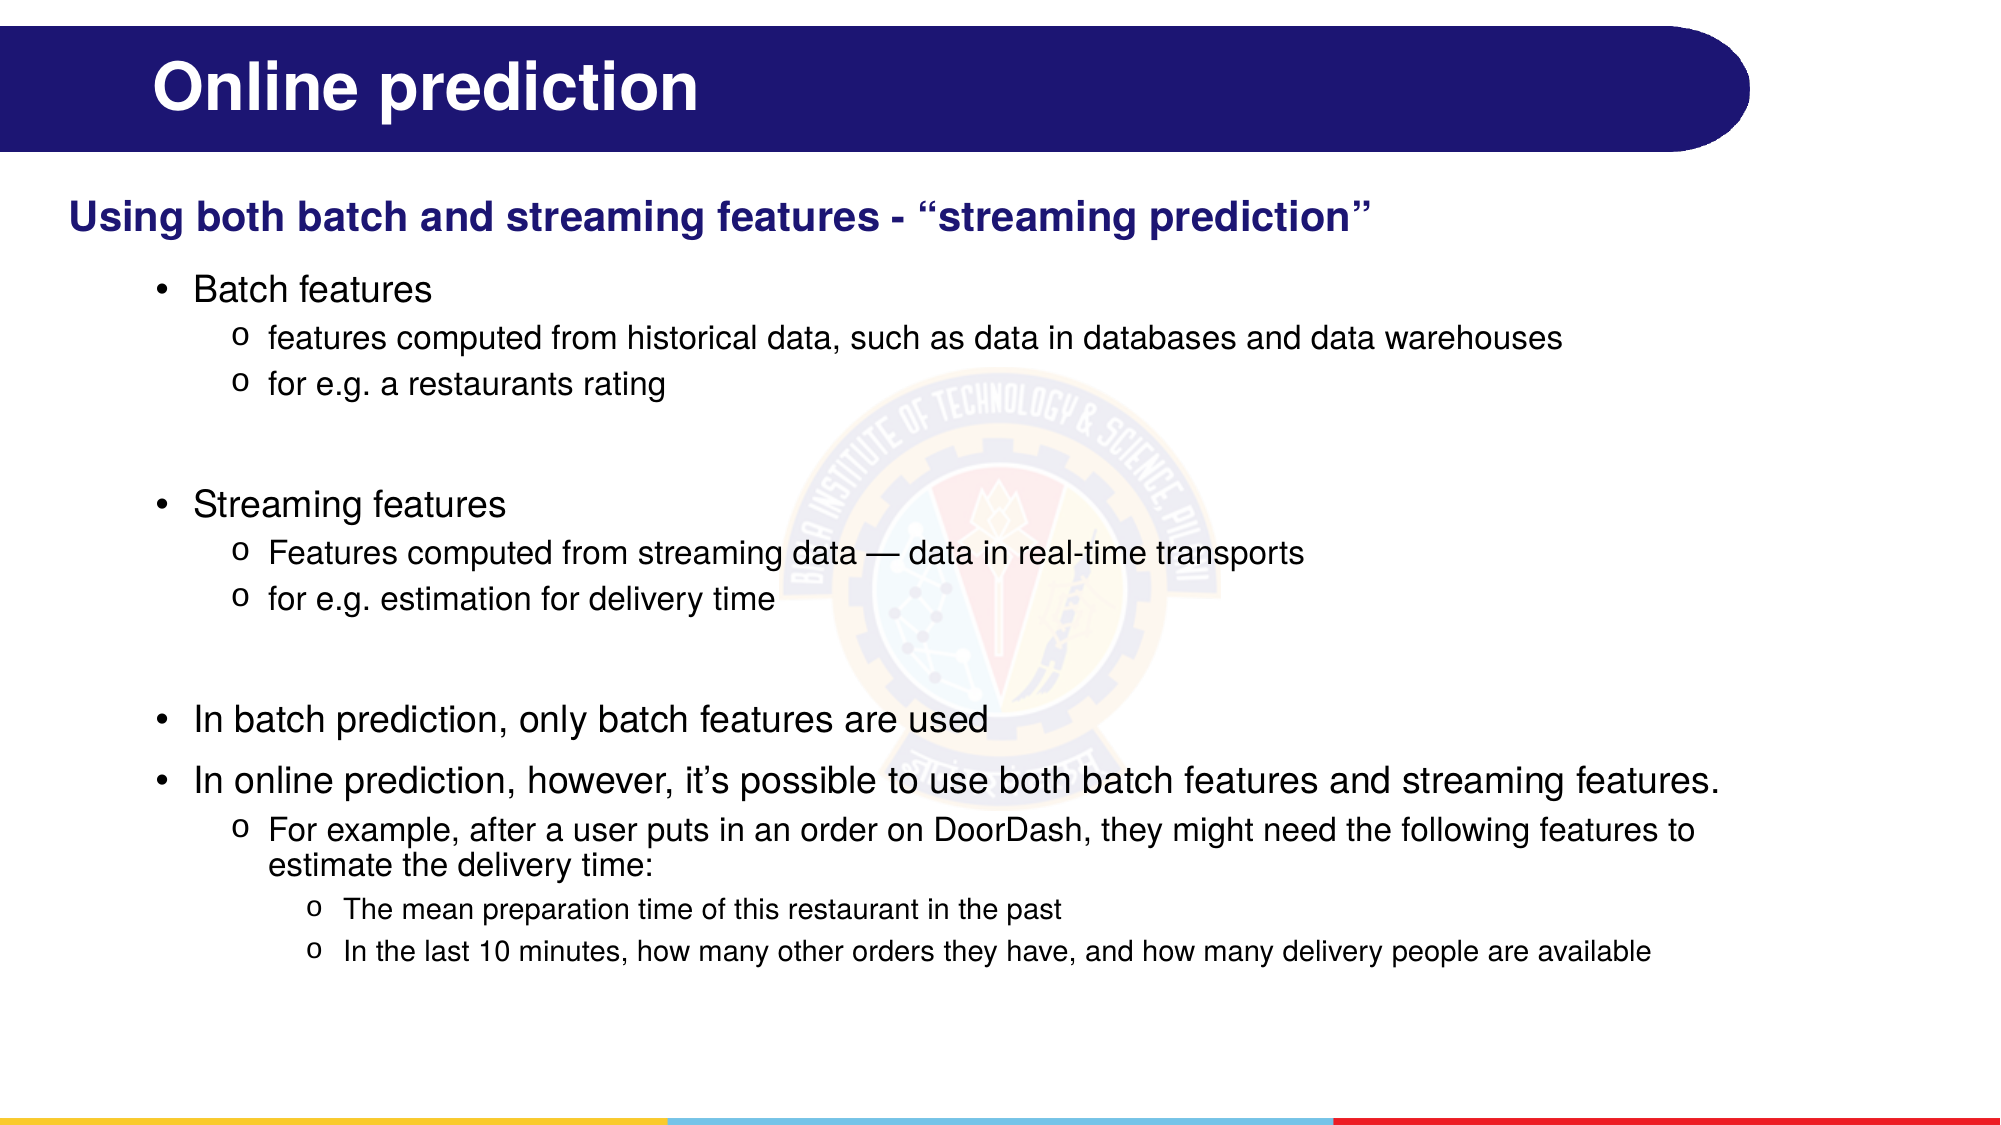

# Online prediction
Using both batch and streaming features - “streaming prediction”
Batch features
features computed from historical data, such as data in databases and data warehouses
for e.g. a restaurants rating

Streaming features
Features computed from streaming data — data in real-time transports
for e.g. estimation for delivery time

In batch prediction, only batch features are used
In online prediction, however, it’s possible to use both batch features and streaming features.
For example, after a user puts in an order on DoorDash, they might need the following features to estimate the delivery time:
The mean preparation time of this restaurant in the past
In the last 10 minutes, how many other orders they have, and how many delivery people are available